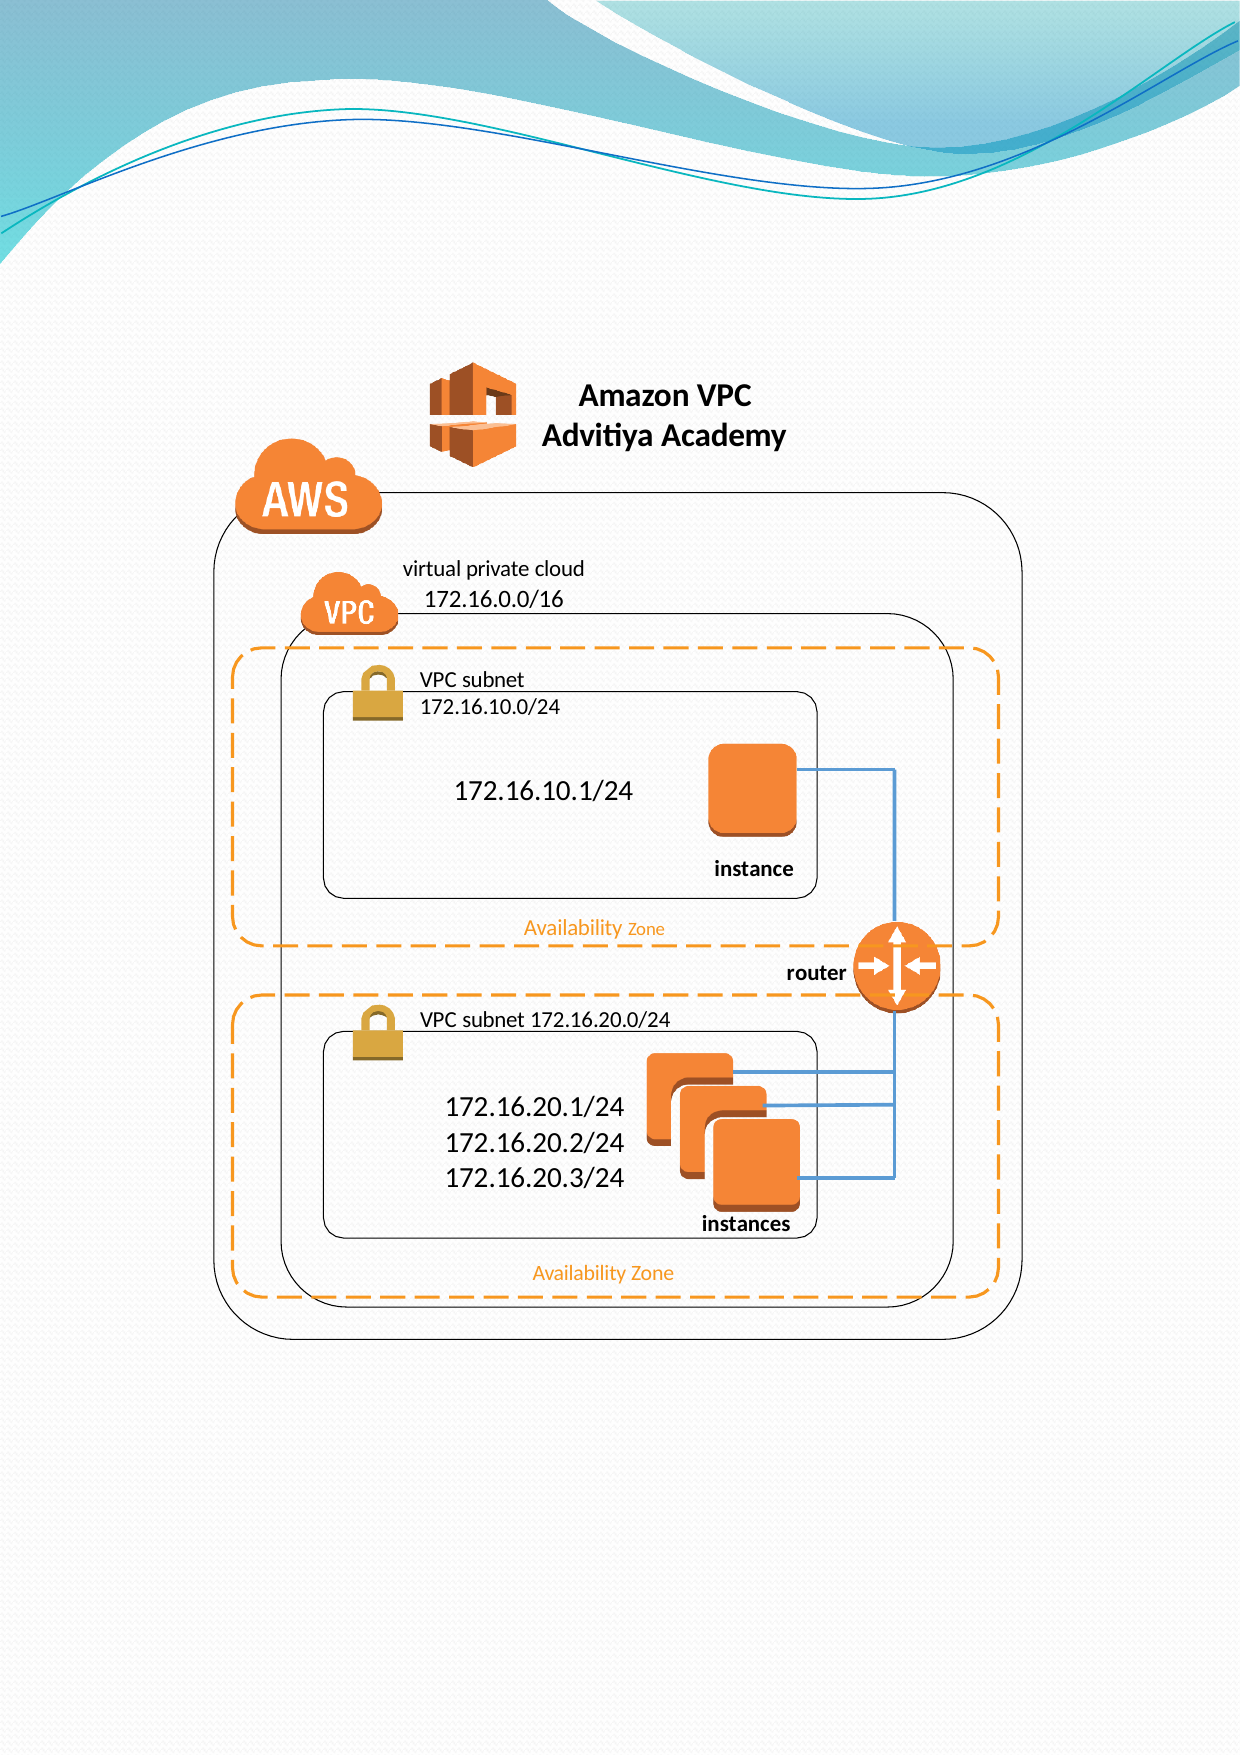

Amazon VPC  Advitiya Academy

virtual private cloud
172.16.0.0/16

VPC subnet 172.16.10.0/24

172.16.10.1/24

instance

Availability Zone
router

VPC subnet 172.16.20.0/24

172.16.20.1/24
172.16.20.2/24
172.16.20.3/24
instances

Availability Zone